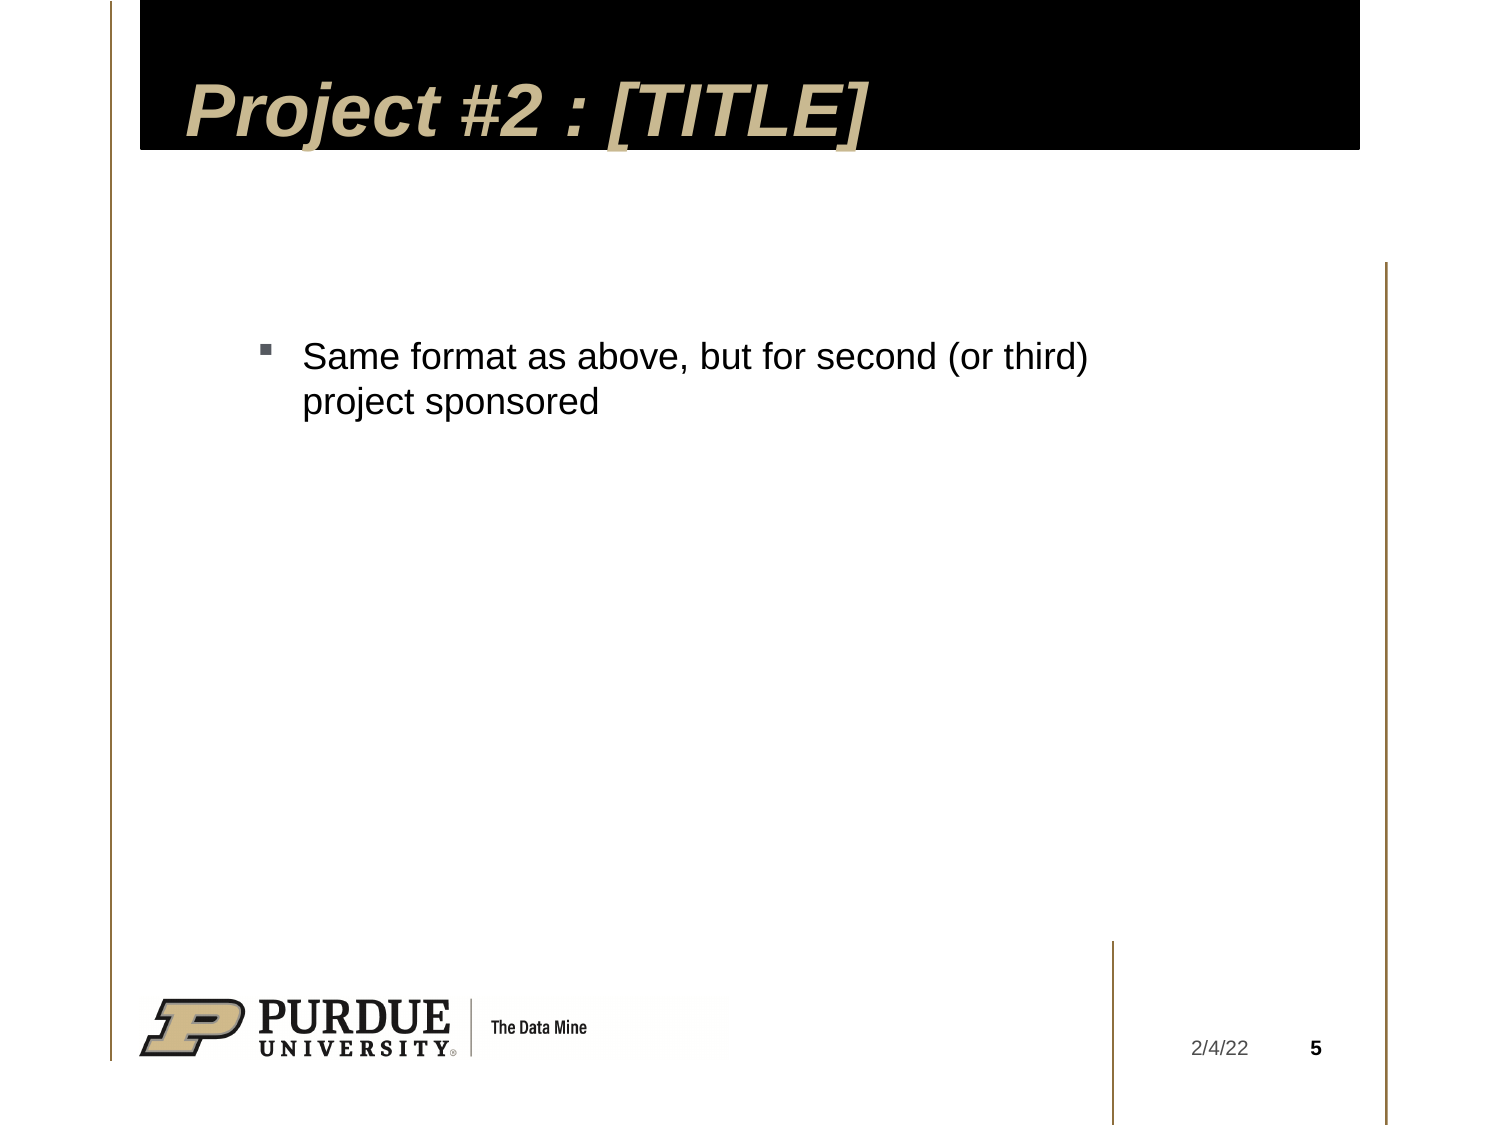

# Project #2 : [TITLE]

Same format as above, but for second (or third) project sponsored
5
2/4/22